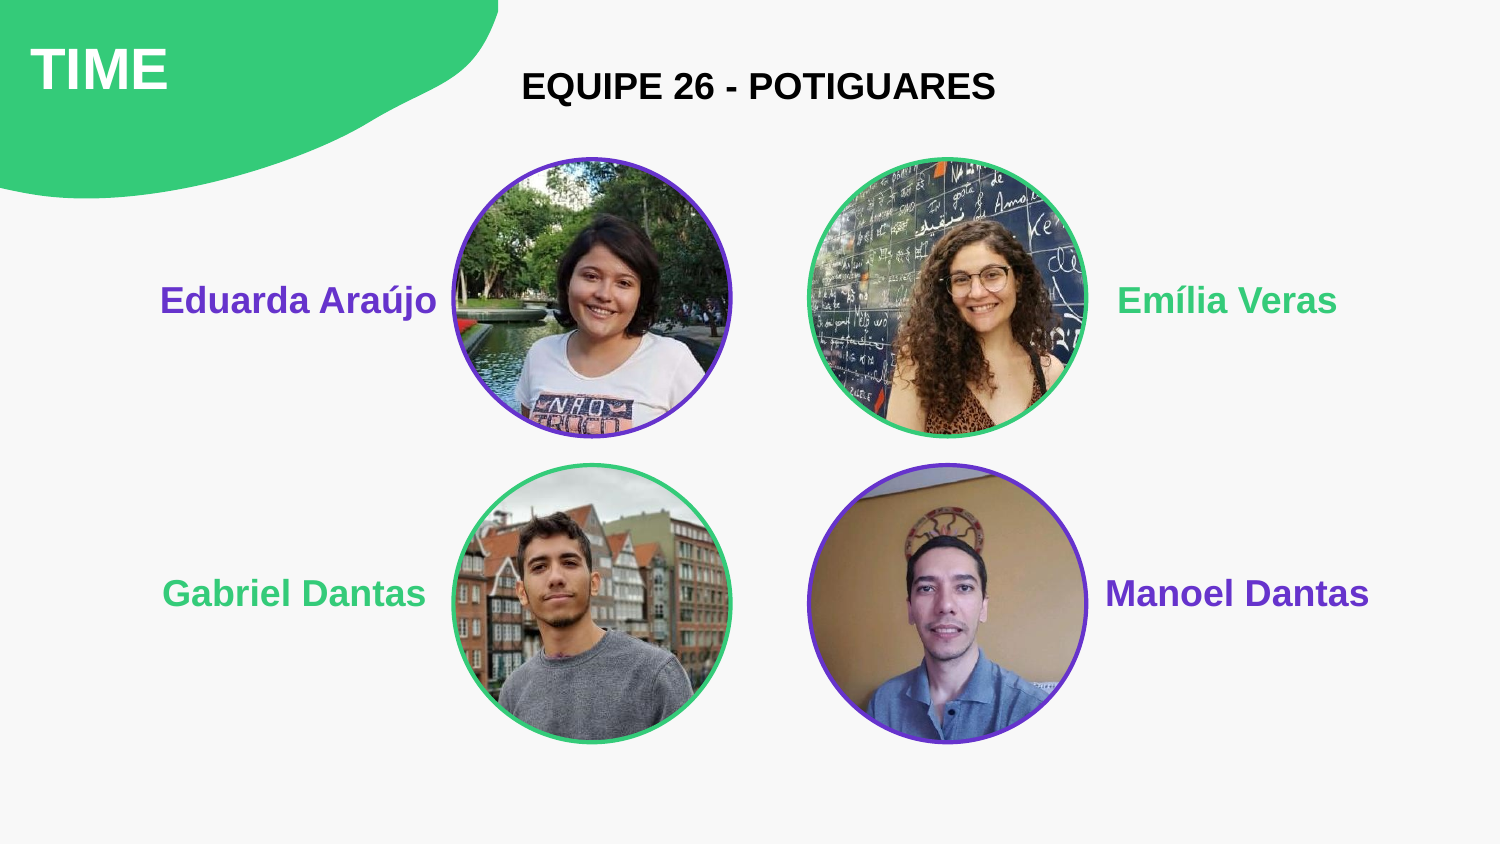

TIME
EQUIPE 26 - POTIGUARES

a
TIME
Eduarda Araújo
Especialista de
Inovação
Emília Veras
Especialista de
Inovação

Gabriel Dantas
Especialista de
Inovação
Manoel Dantas
Especialista de
Inovação